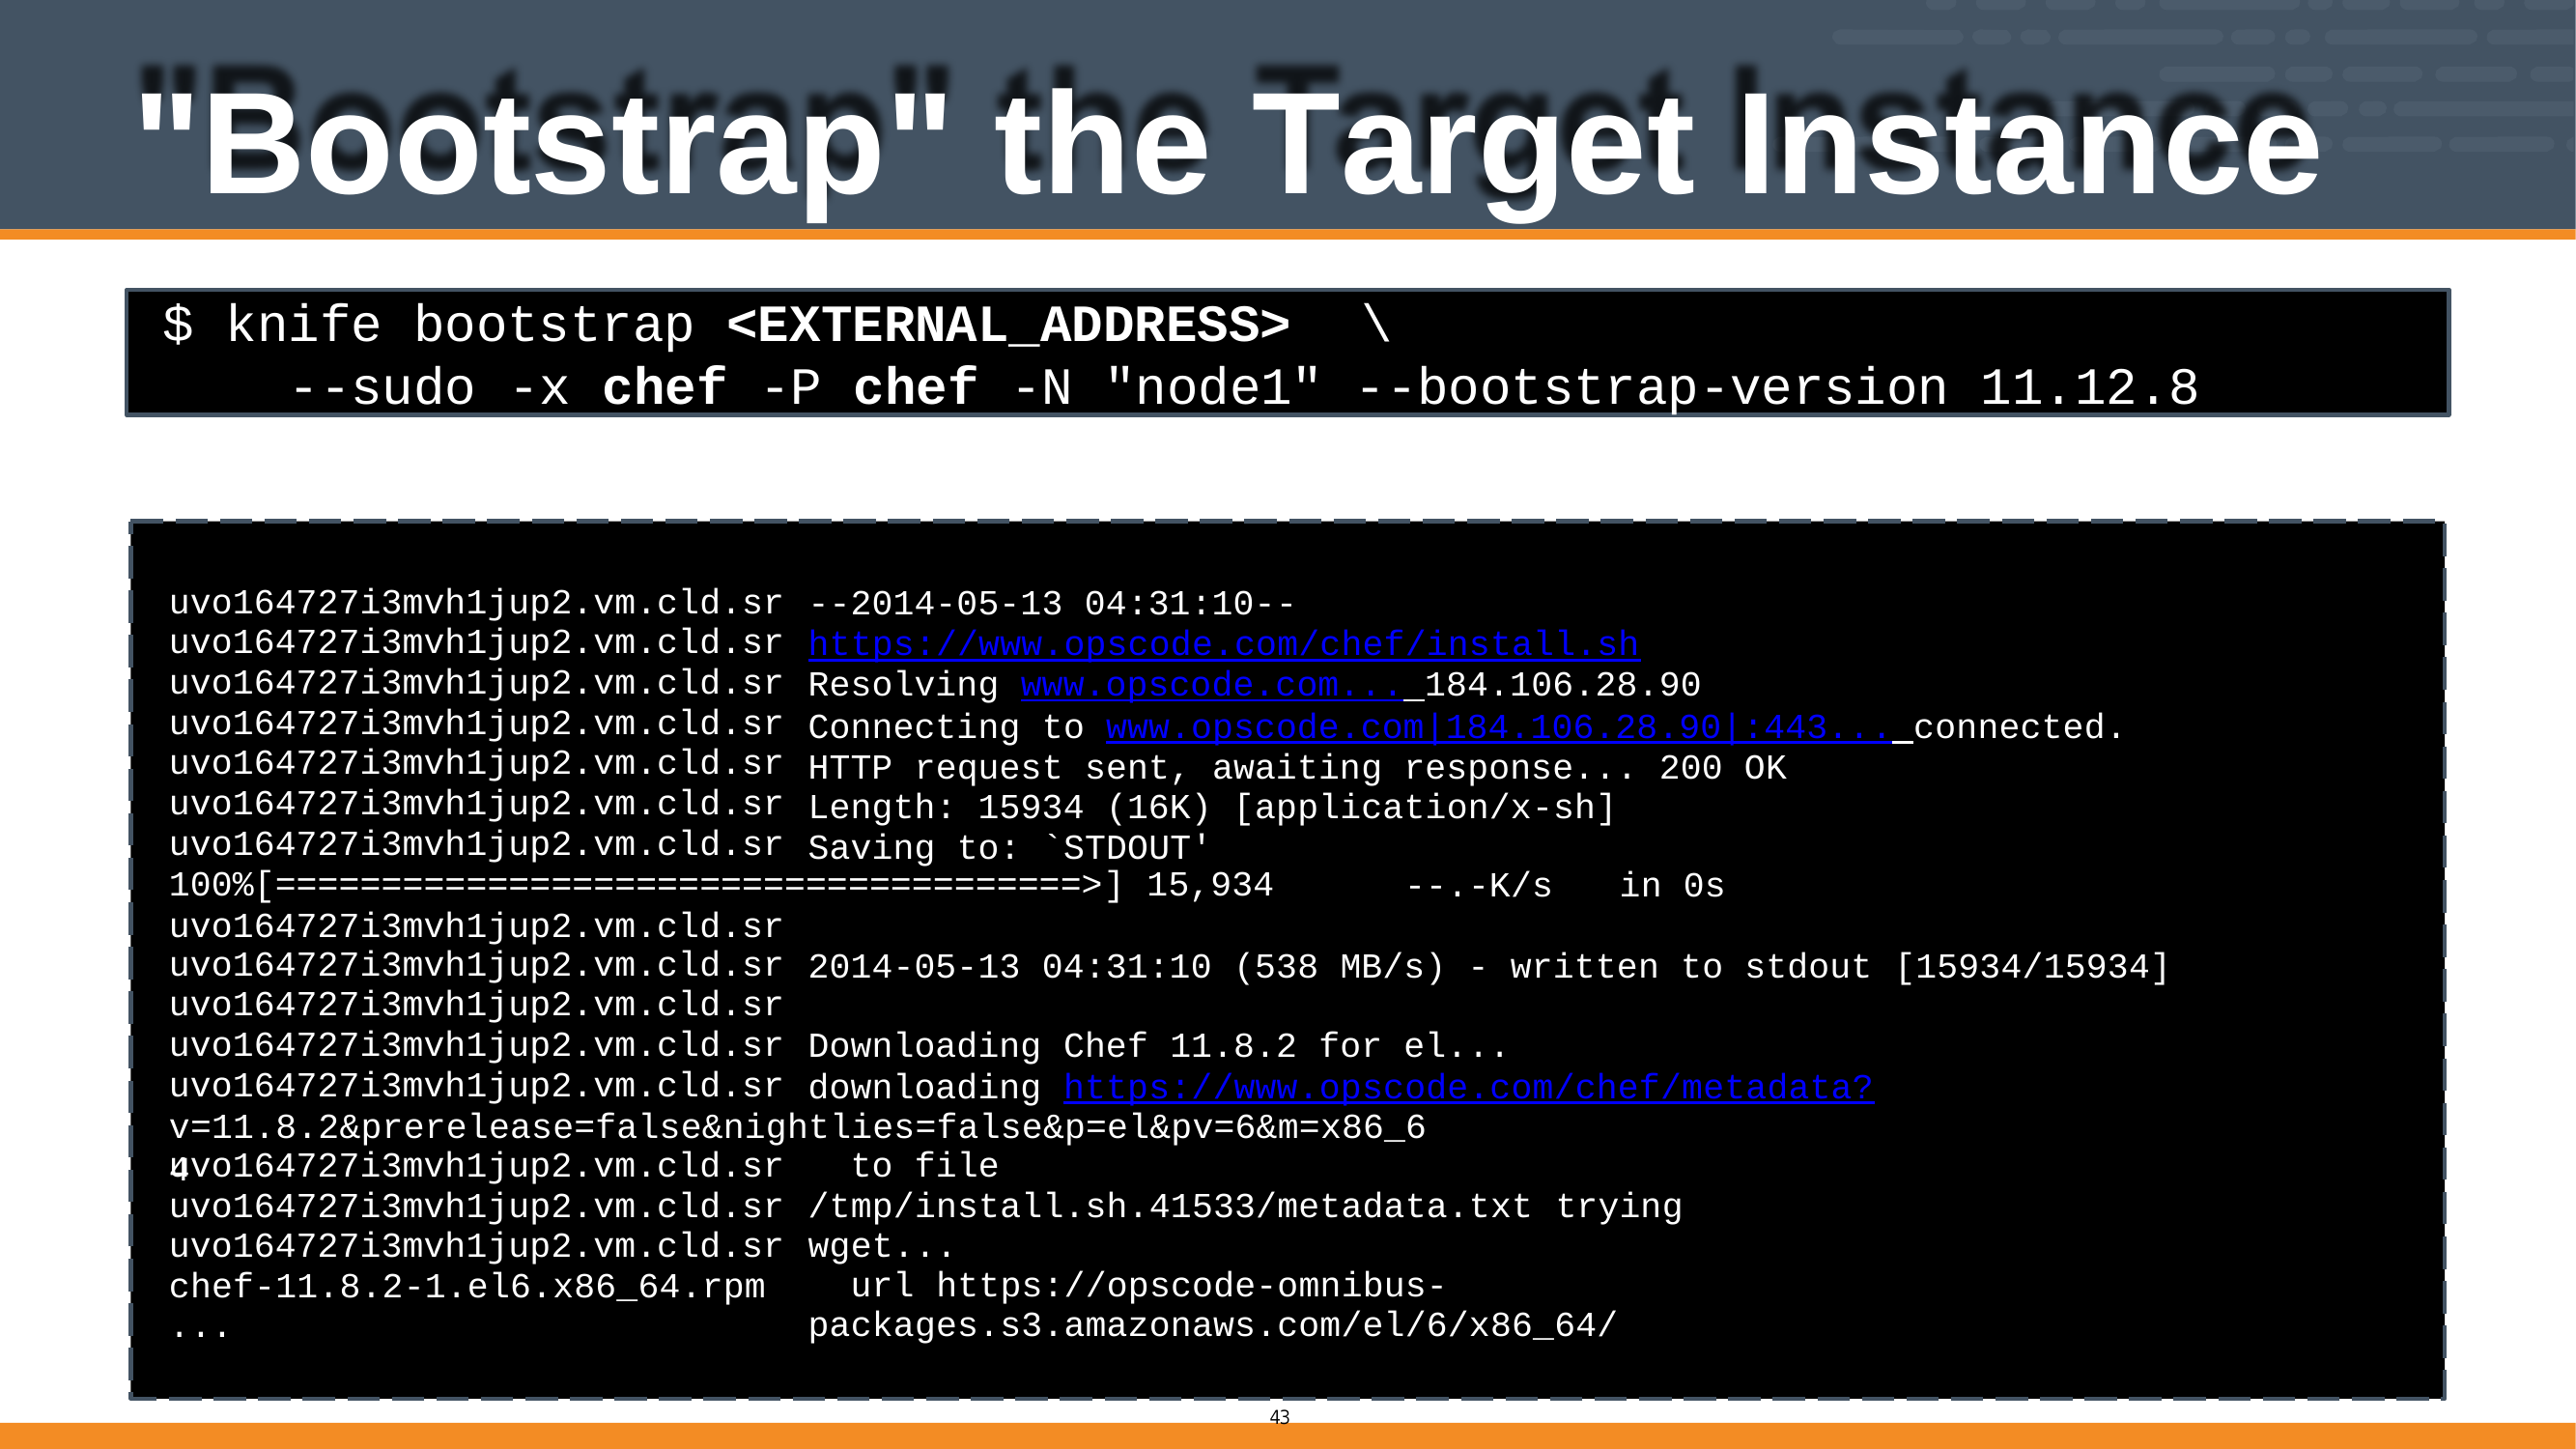

# "Bootstrap" the Target Instance

$ knife bootstrap <EXTERNAL_ADDRESS>	\
--sudo -x chef -P chef -N "node1" --bootstrap-version 11.12.8

uvo164727i3mvh1jup2.vm.cld.sr uvo164727i3mvh1jup2.vm.cld.sr uvo164727i3mvh1jup2.vm.cld.sr uvo164727i3mvh1jup2.vm.cld.sr uvo164727i3mvh1jup2.vm.cld.sr uvo164727i3mvh1jup2.vm.cld.sr uvo164727i3mvh1jup2.vm.cld.sr
--2014-05-13 04:31:10--	https://www.opscode.com/chef/install.sh
Resolving www.opscode.com... 184.106.28.90
Connecting to www.opscode.com|184.106.28.90|:443... connected. HTTP request sent, awaiting response... 200 OK
Length: 15934 (16K) [application/x-sh] Saving to: `STDOUT'
100%[======================================>] 15,934
uvo164727i3mvh1jup2.vm.cld.sr
--.-K/s	in 0s
uvo164727i3mvh1jup2.vm.cld.sr uvo164727i3mvh1jup2.vm.cld.sr uvo164727i3mvh1jup2.vm.cld.sr uvo164727i3mvh1jup2.vm.cld.sr
2014-05-13 04:31:10 (538 MB/s) - written to stdout
[15934/15934]
Downloading Chef 11.8.2 for el...
downloading https://www.opscode.com/chef/metadata?
v=11.8.2&prerelease=false&nightlies=false&p=el&pv=6&m=x86_64
uvo164727i3mvh1jup2.vm.cld.sr uvo164727i3mvh1jup2.vm.cld.sr uvo164727i3mvh1jup2.vm.cld.sr chef-11.8.2-1.el6.x86_64.rpm
...
to file /tmp/install.sh.41533/metadata.txt trying wget...
url https://opscode-omnibus-packages.s3.amazonaws.com/el/6/x86_64/
43